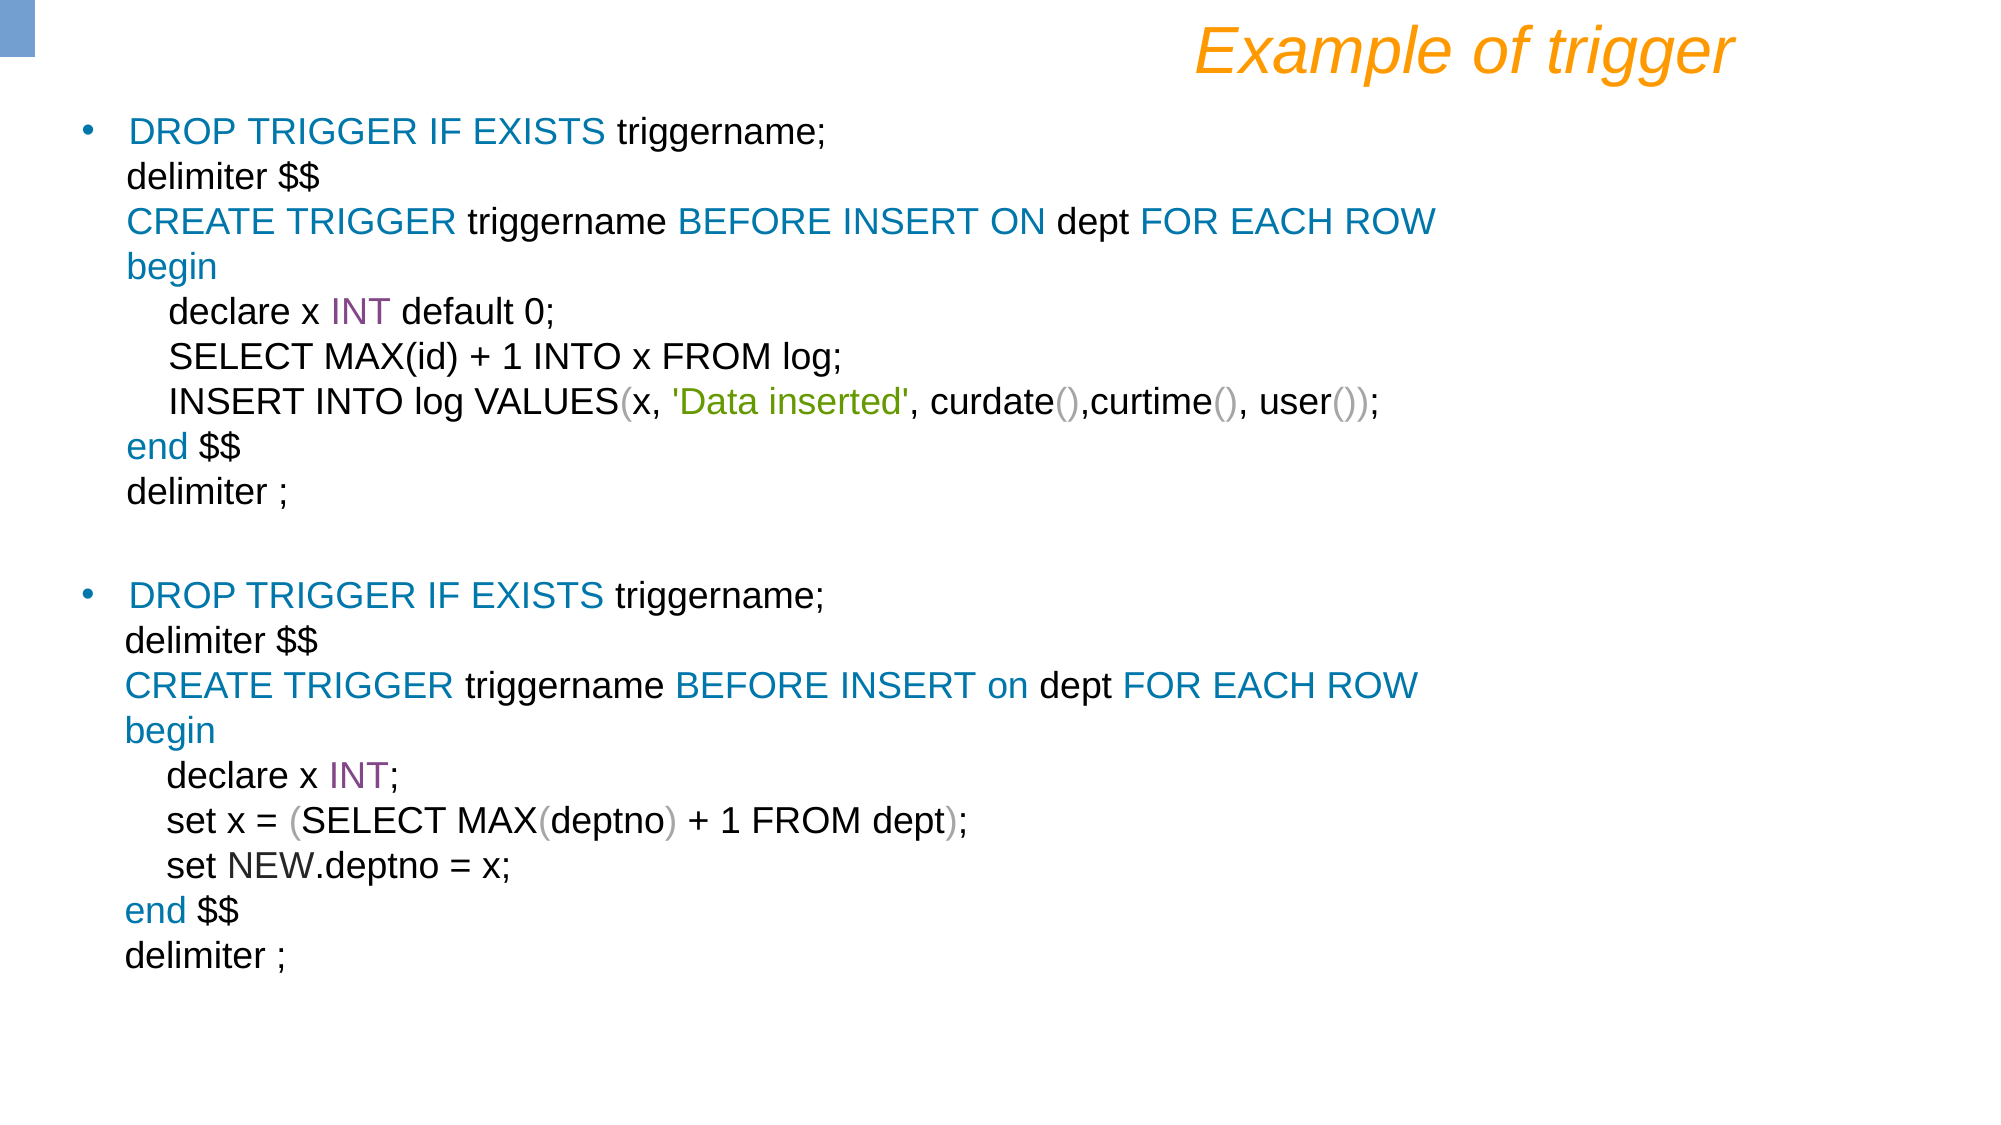

Example of trigger
DROP TRIGGER IF EXISTS triggername;
delimiter $$
CREATE TRIGGER triggername BEFORE INSERT ON dept FOR EACH ROW
begin
    declare x INT default 0;
    SELECT MAX(id) + 1 INTO x FROM log;
    INSERT INTO log VALUES(x, 'Data inserted', curdate(),curtime(), user());
end $$
delimiter ;
DROP TRIGGER IF EXISTS triggername;
delimiter $$
CREATE TRIGGER triggername BEFORE INSERT on dept FOR EACH ROW
begin
    declare x INT;
    set x = (SELECT MAX(deptno) + 1 FROM dept);
    set NEW.deptno = x;
end $$
delimiter ;